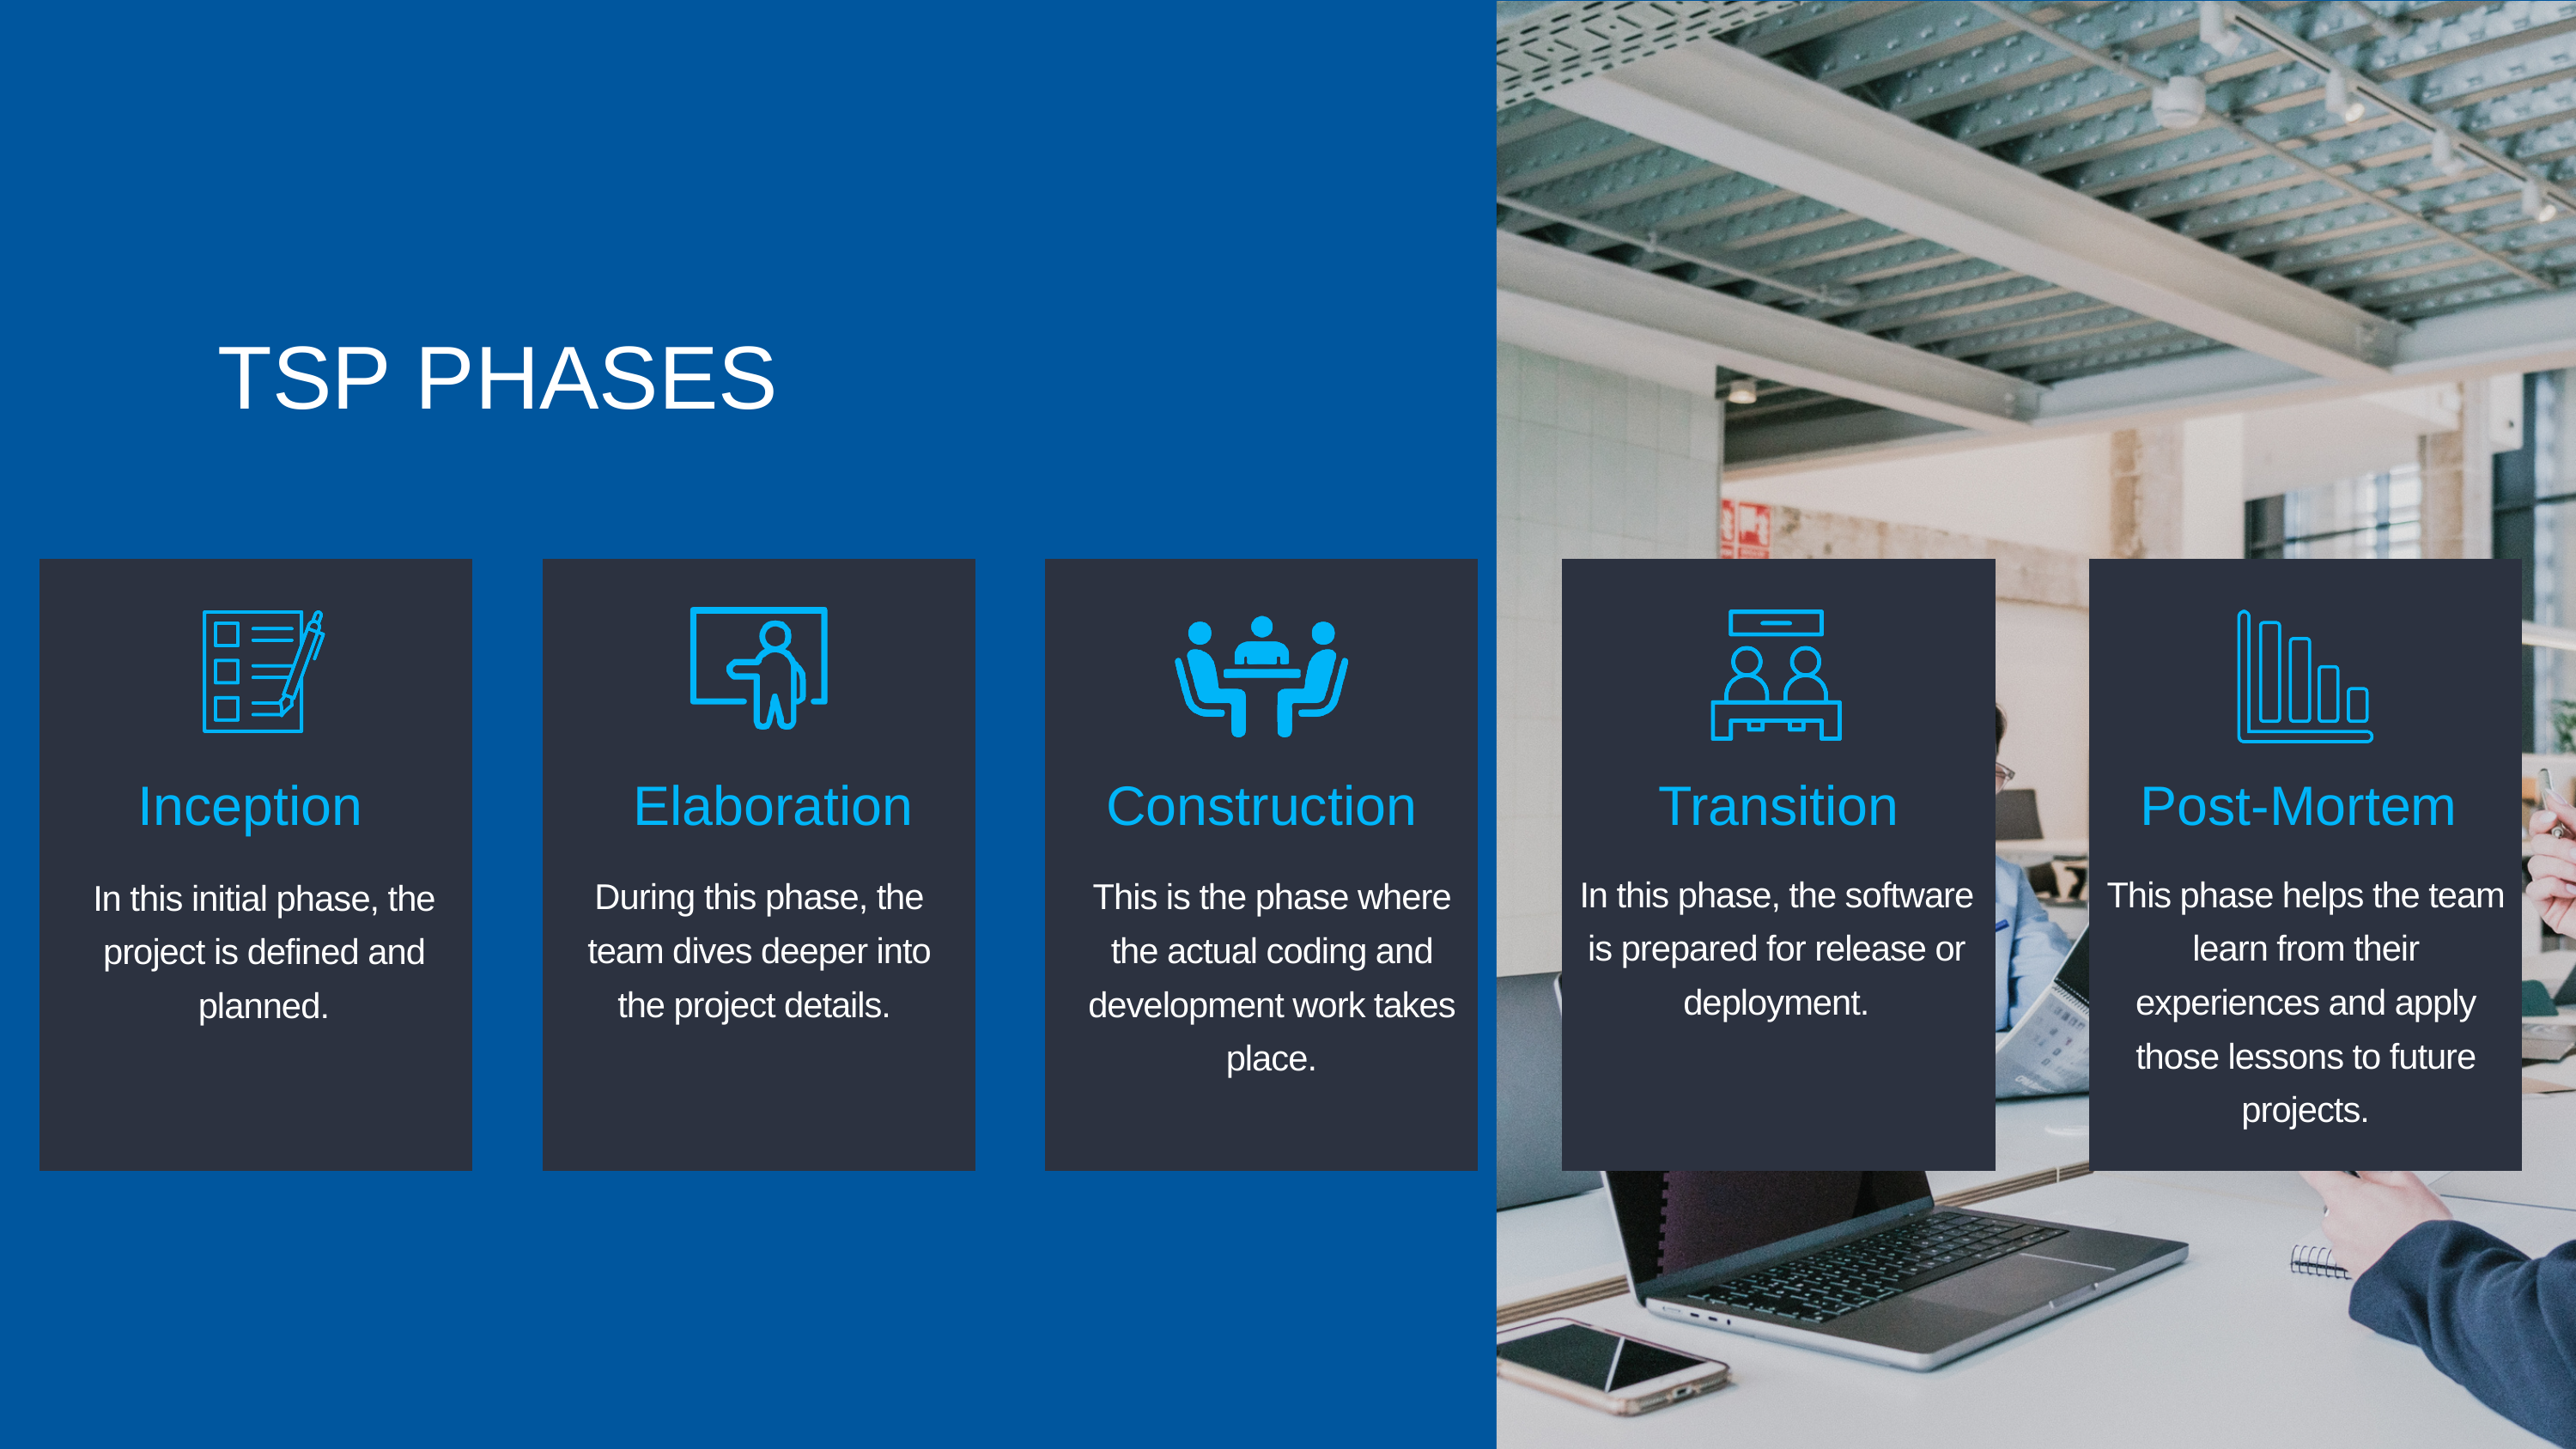

TSP PHASES

Inception
Elaboration
Construction
Transition
Post-Mortem
In this phase, the software is prepared for release or deployment.
This phase helps the team learn from their experiences and apply those lessons to future projects.
During this phase, the team dives deeper into the project details.
This is the phase where the actual coding and development work takes place.
In this initial phase, the project is defined and planned.